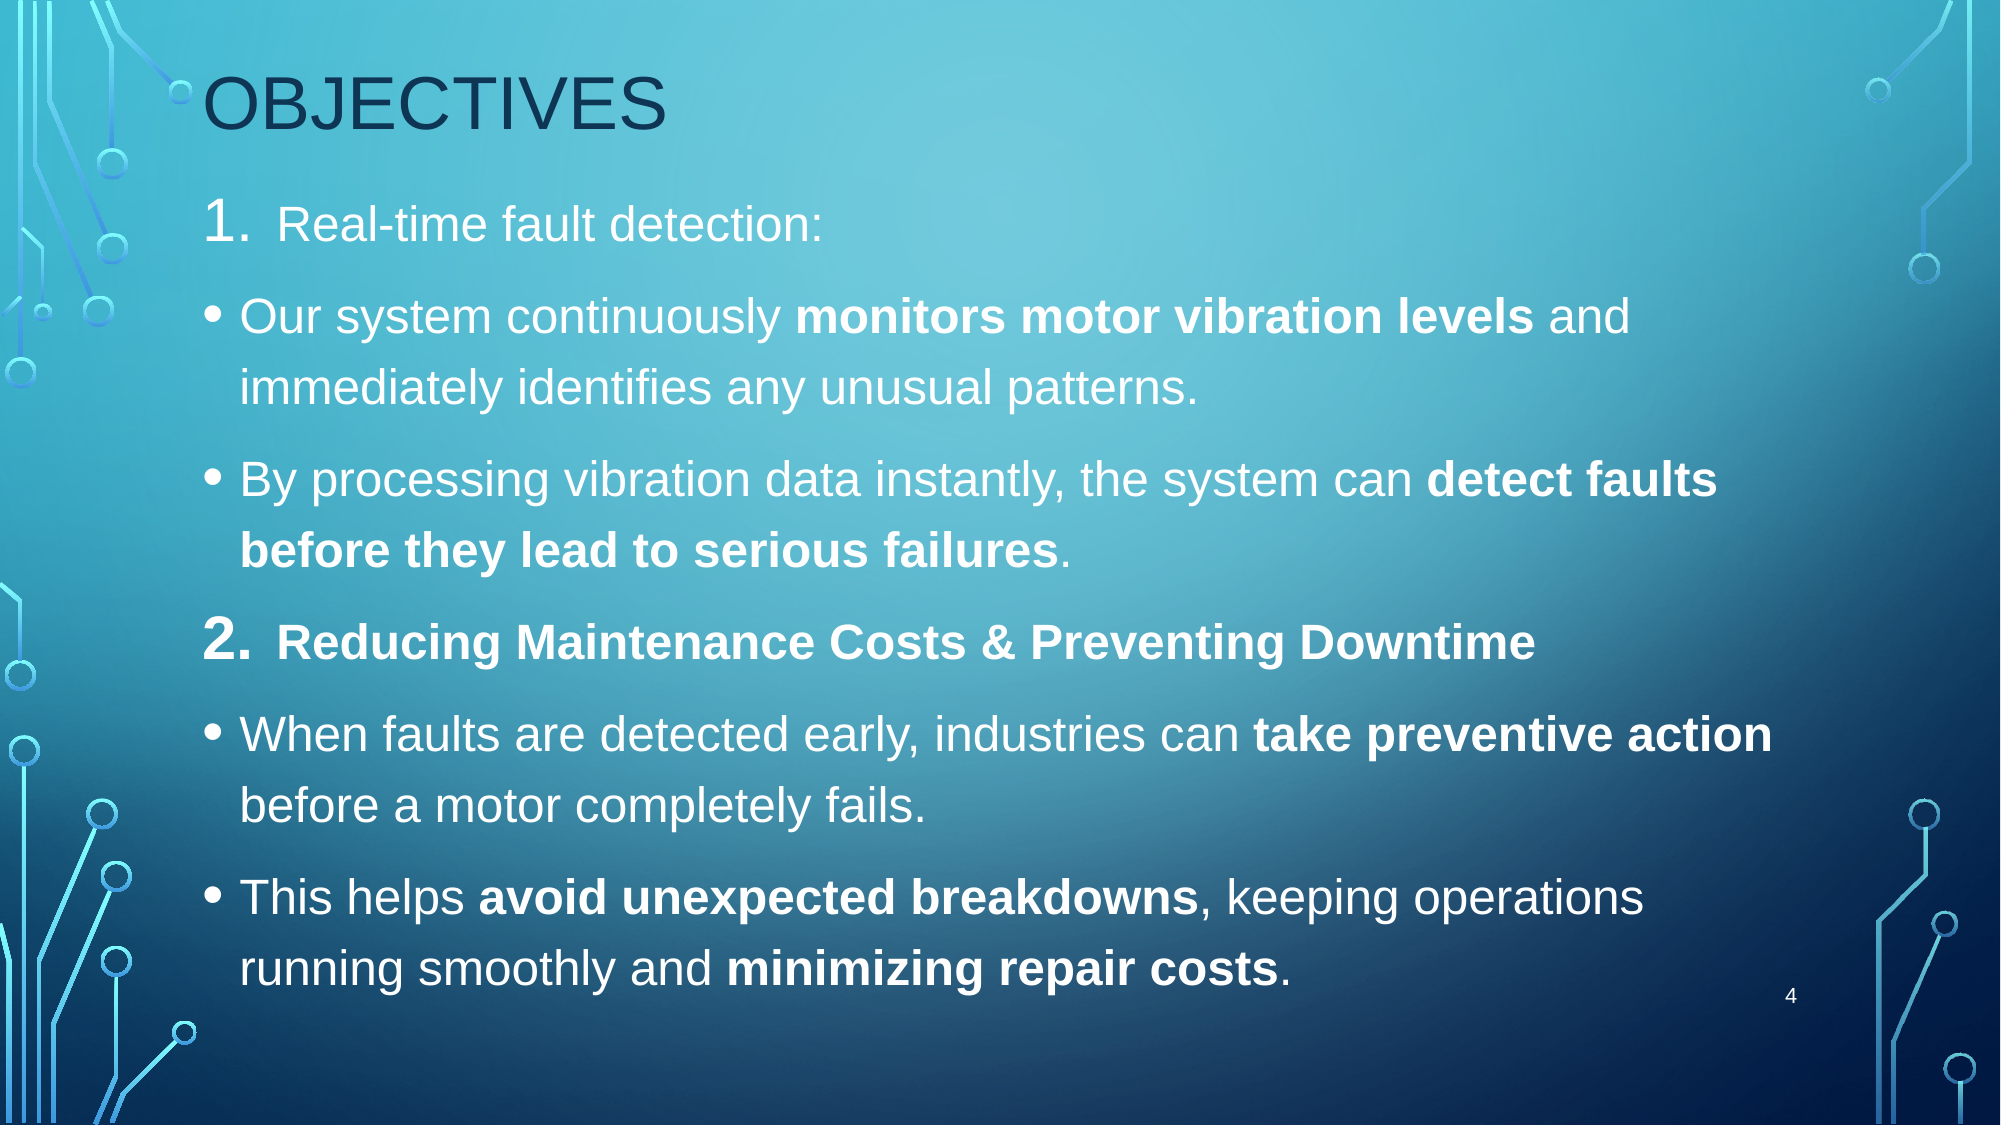

# OBJECTIVES
Real-time fault detection:
Our system continuously monitors motor vibration levels and immediately identifies any unusual patterns.
By processing vibration data instantly, the system can detect faults before they lead to serious failures.
Reducing Maintenance Costs & Preventing Downtime
When faults are detected early, industries can take preventive action before a motor completely fails.
This helps avoid unexpected breakdowns, keeping operations running smoothly and minimizing repair costs.

4